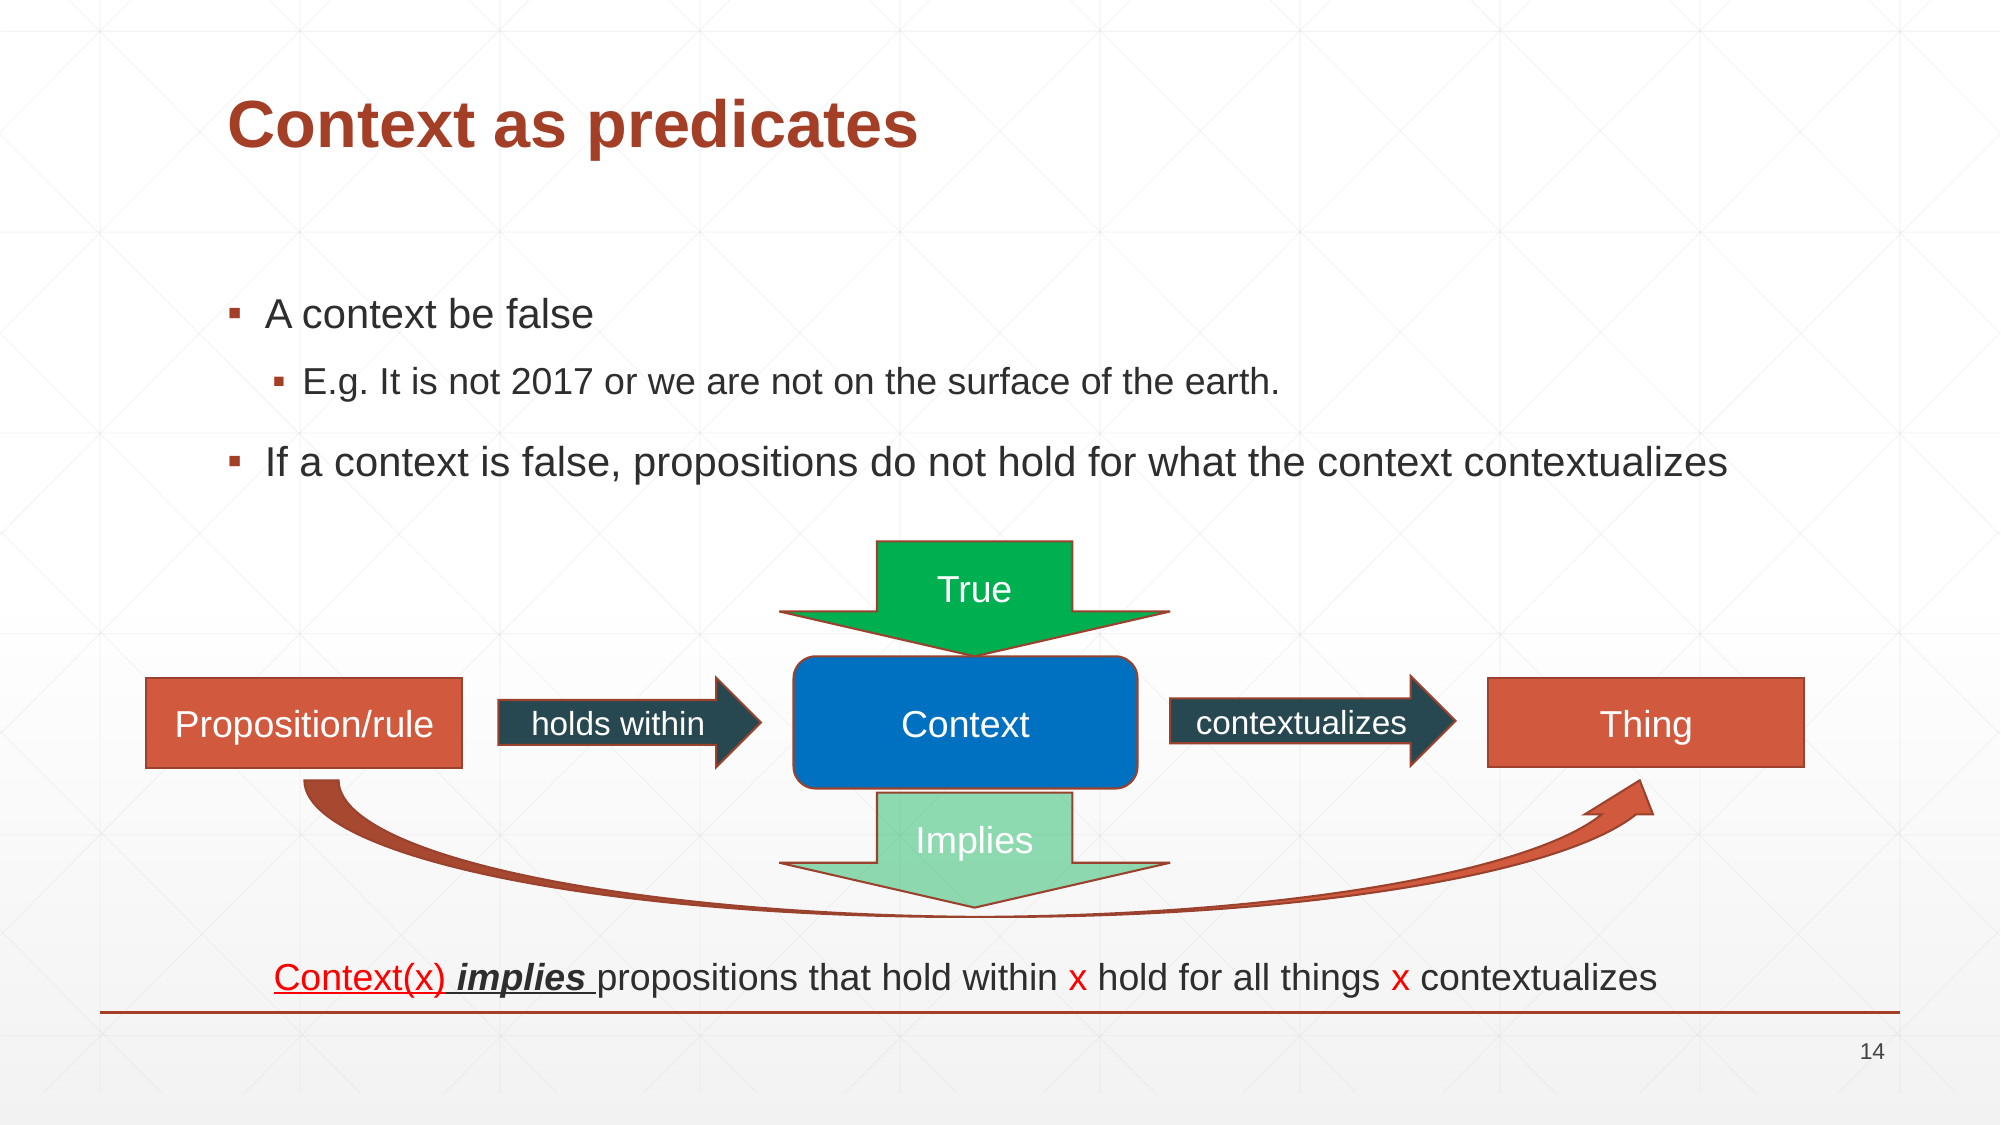

# Context as predicates
A context be false
E.g. It is not 2017 or we are not on the surface of the earth.
If a context is false, propositions do not hold for what the context contextualizes
True
Context
contextualizes
holds within
Thing
Proposition/rule

Implies
Context(x) implies propositions that hold within x hold for all things x contextualizes
14